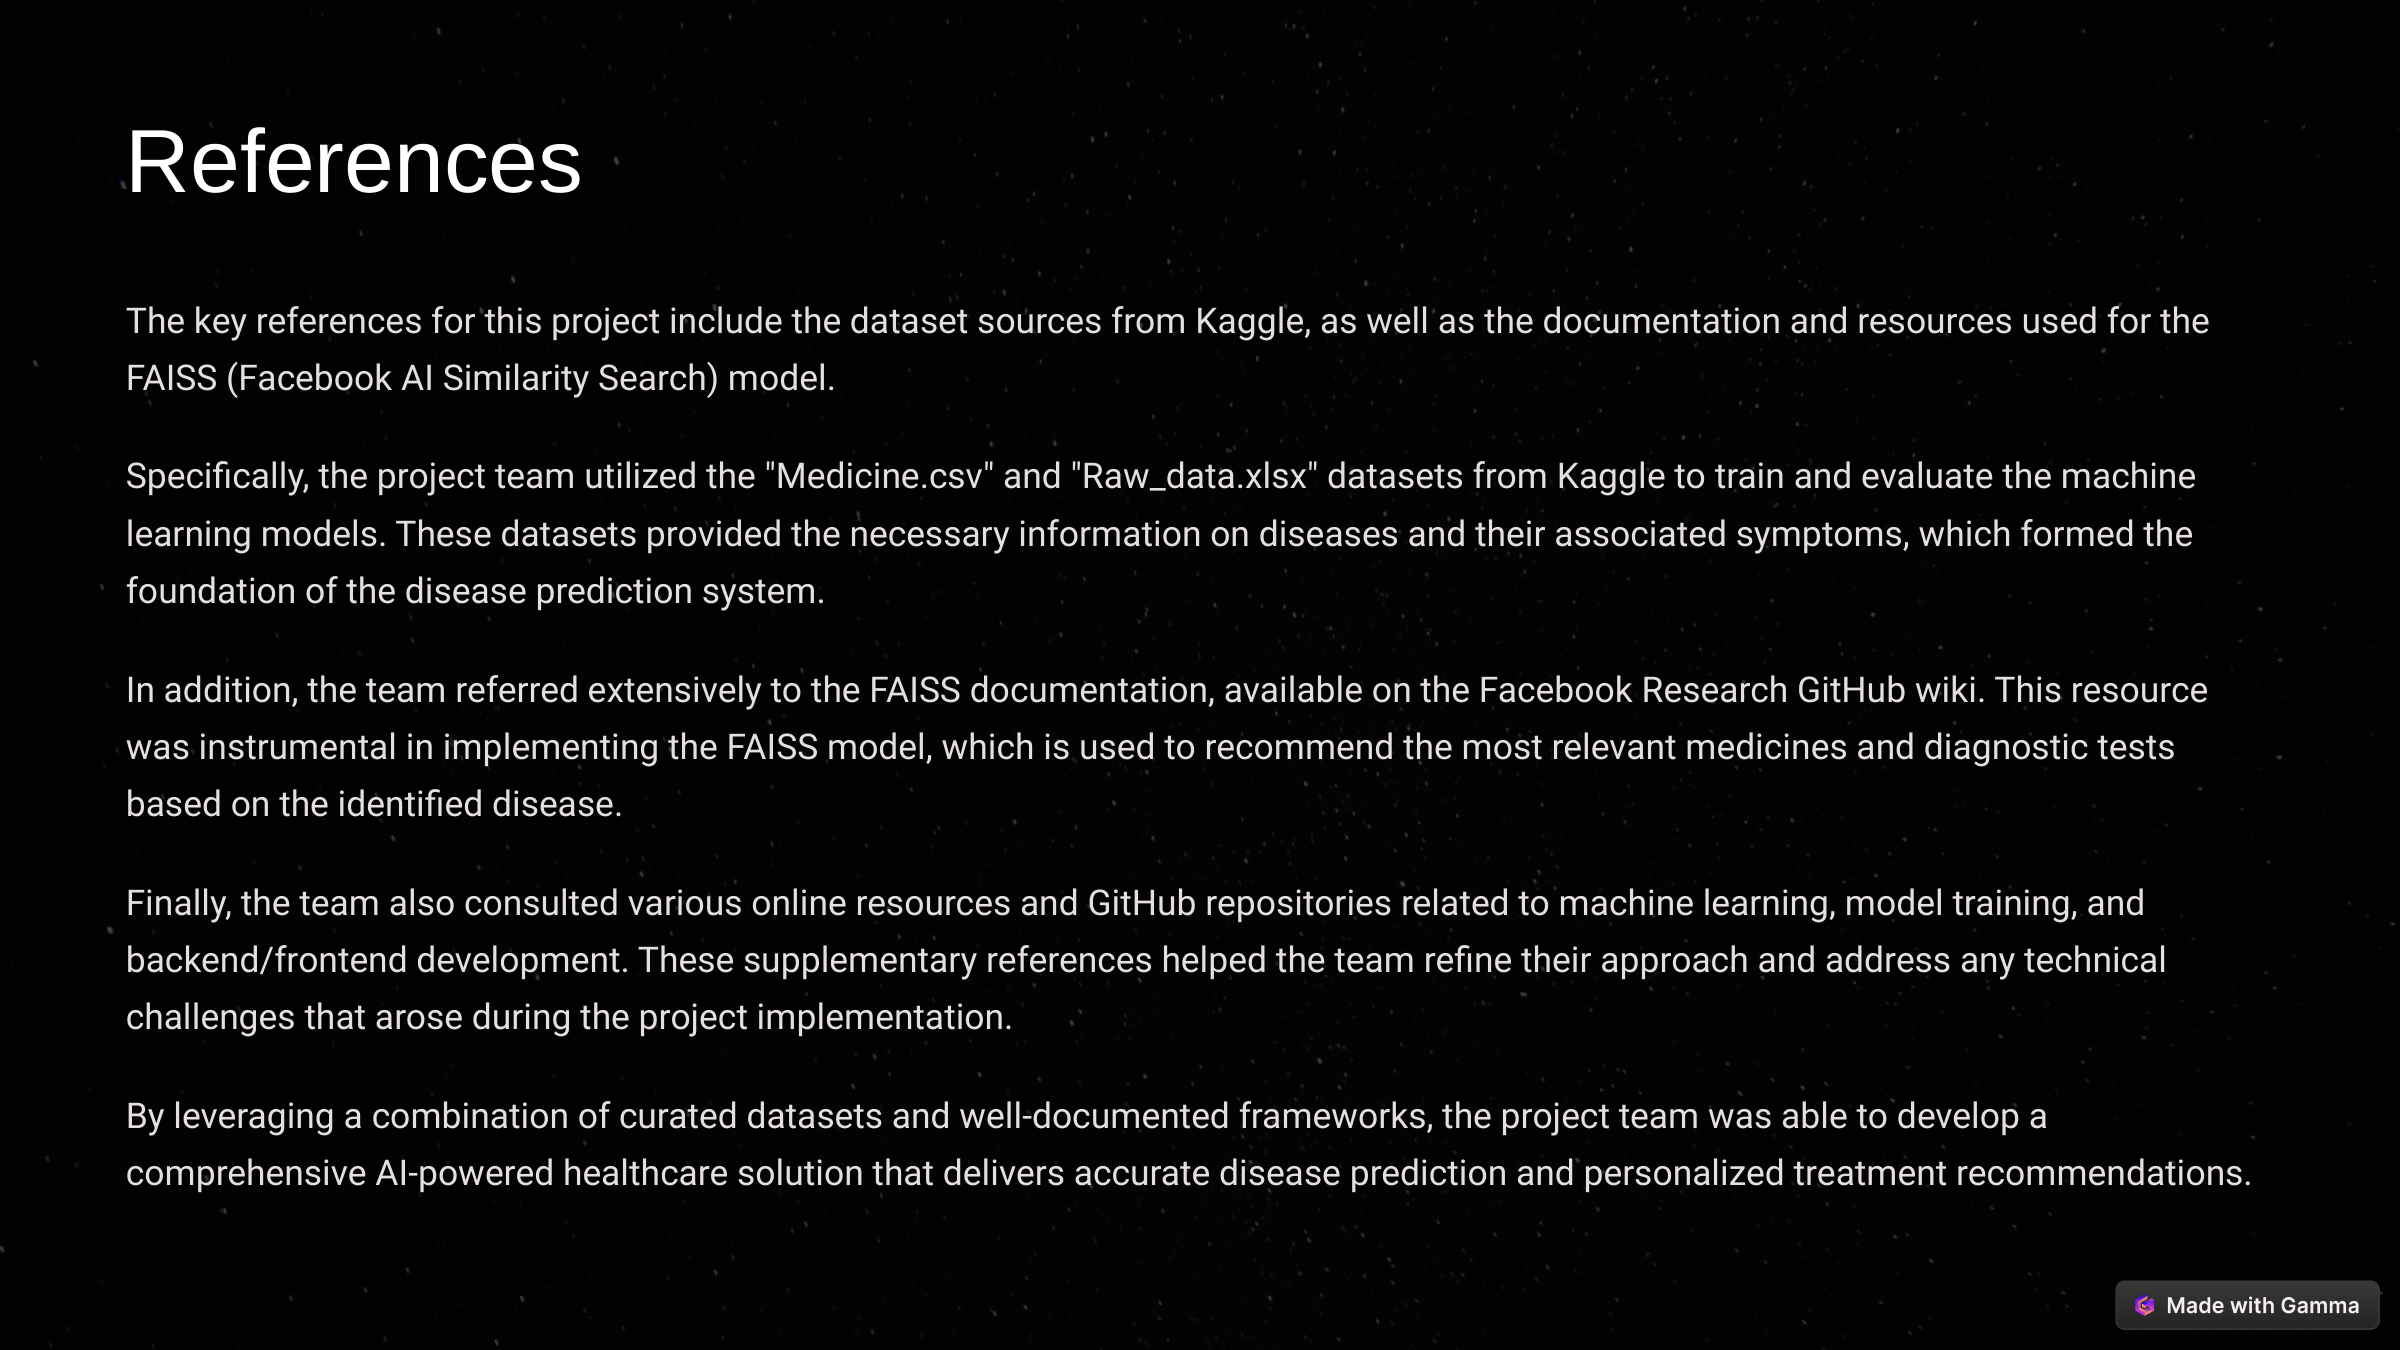

References
The key references for this project include the dataset sources from Kaggle, as well as the documentation and resources used for the FAISS (Facebook AI Similarity Search) model.
Specifically, the project team utilized the "Medicine.csv" and "Raw_data.xlsx" datasets from Kaggle to train and evaluate the machine learning models. These datasets provided the necessary information on diseases and their associated symptoms, which formed the foundation of the disease prediction system.
In addition, the team referred extensively to the FAISS documentation, available on the Facebook Research GitHub wiki. This resource was instrumental in implementing the FAISS model, which is used to recommend the most relevant medicines and diagnostic tests based on the identified disease.
Finally, the team also consulted various online resources and GitHub repositories related to machine learning, model training, and backend/frontend development. These supplementary references helped the team refine their approach and address any technical challenges that arose during the project implementation.
By leveraging a combination of curated datasets and well-documented frameworks, the project team was able to develop a comprehensive AI-powered healthcare solution that delivers accurate disease prediction and personalized treatment recommendations.